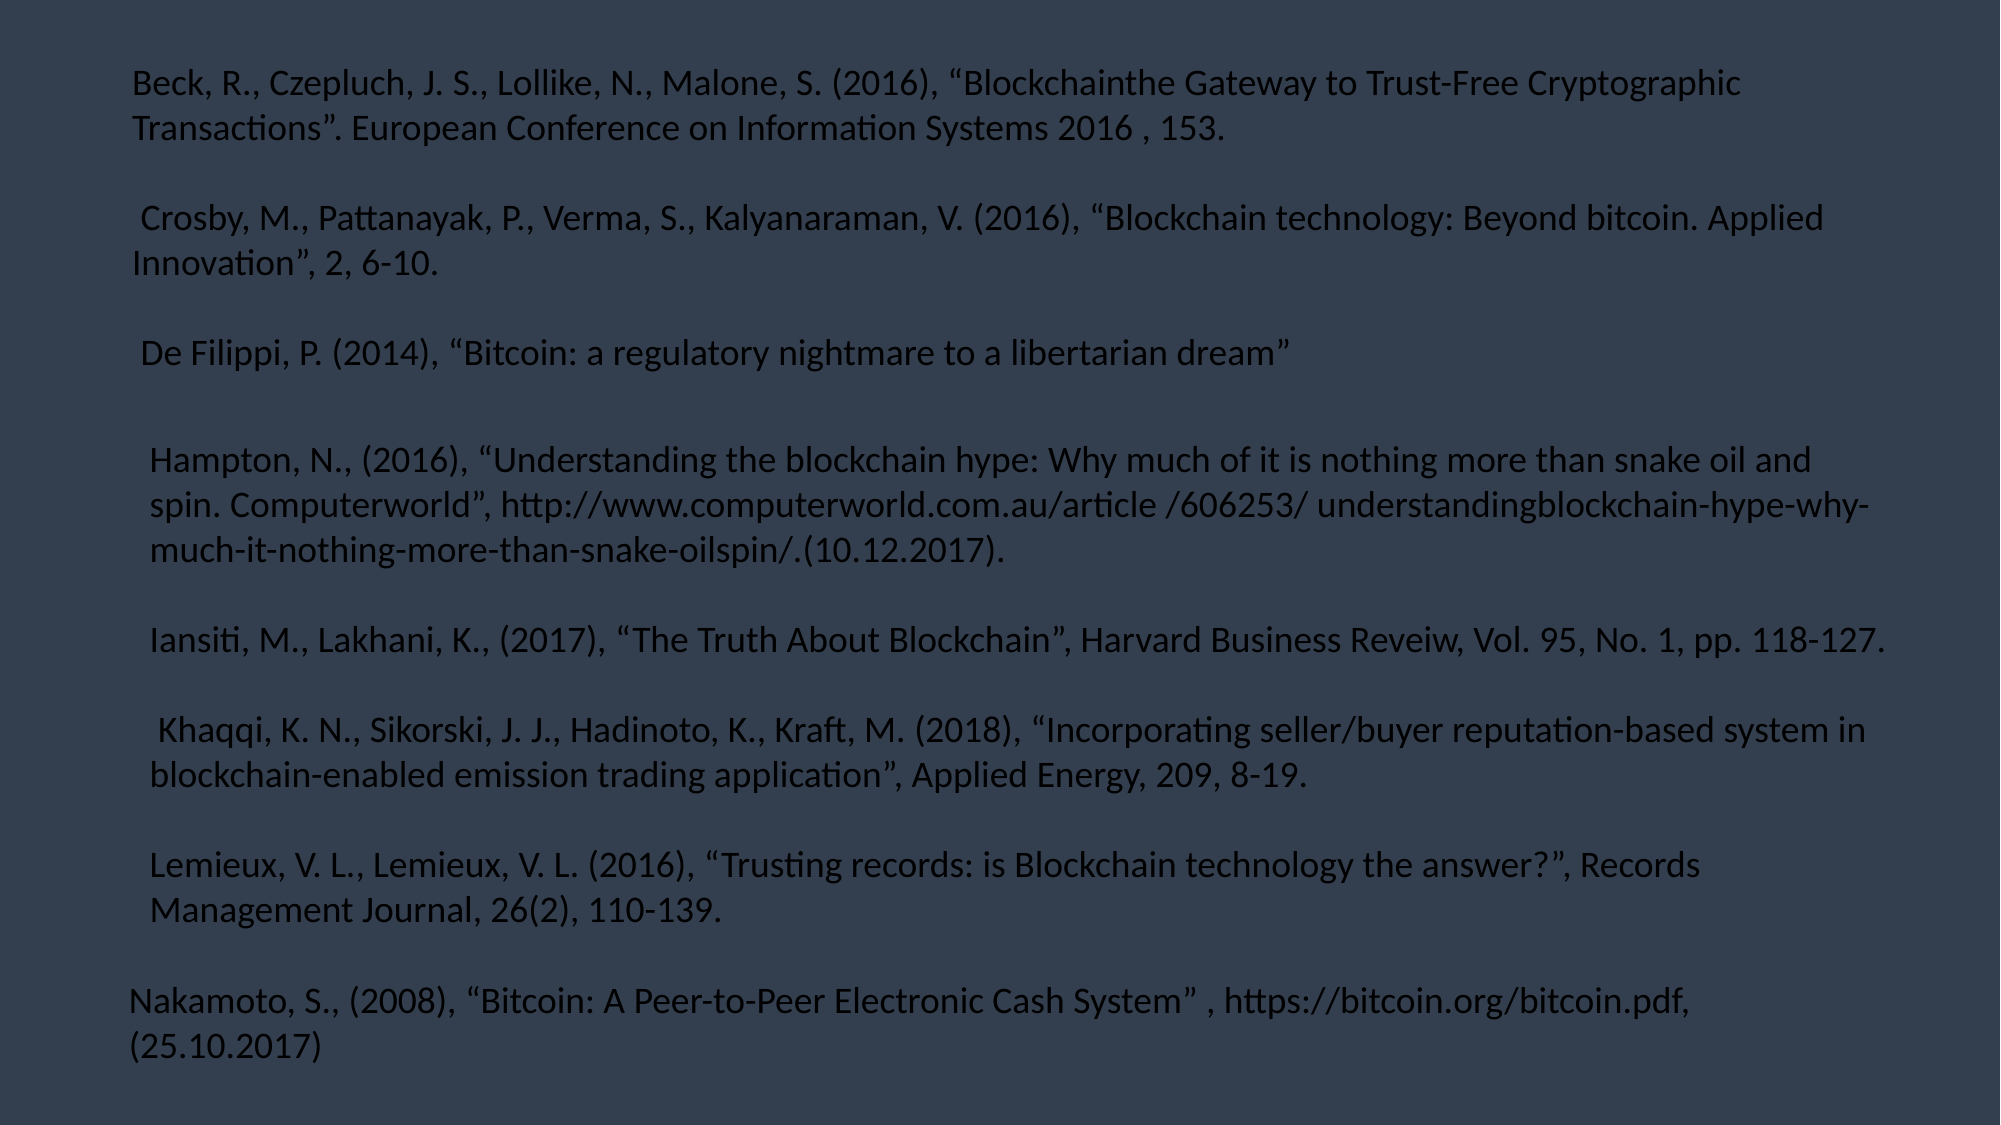

Beck, R., Czepluch, J. S., Lollike, N., Malone, S. (2016), “Blockchainthe Gateway to Trust-Free Cryptographic Transactions”. European Conference on Information Systems 2016 , 153.

 Crosby, M., Pattanayak, P., Verma, S., Kalyanaraman, V. (2016), “Blockchain technology: Beyond bitcoin. Applied Innovation”, 2, 6-10.

 De Filippi, P. (2014), “Bitcoin: a regulatory nightmare to a libertarian dream”
Hampton, N., (2016), “Understanding the blockchain hype: Why much of it is nothing more than snake oil and spin. Computerworld”, http://www.computerworld.com.au/article /606253/ understandingblockchain-hype-why-much-it-nothing-more-than-snake-oilspin/.(10.12.2017).

Iansiti, M., Lakhani, K., (2017), “The Truth About Blockchain”, Harvard Business Reveiw, Vol. 95, No. 1, pp. 118-127.

 Khaqqi, K. N., Sikorski, J. J., Hadinoto, K., Kraft, M. (2018), “Incorporating seller/buyer reputation-based system in blockchain-enabled emission trading application”, Applied Energy, 209, 8-19.

Lemieux, V. L., Lemieux, V. L. (2016), “Trusting records: is Blockchain technology the answer?”, Records Management Journal, 26(2), 110-139.
Nakamoto, S., (2008), “Bitcoin: A Peer-to-Peer Electronic Cash System” , https://bitcoin.org/bitcoin.pdf, (25.10.2017)